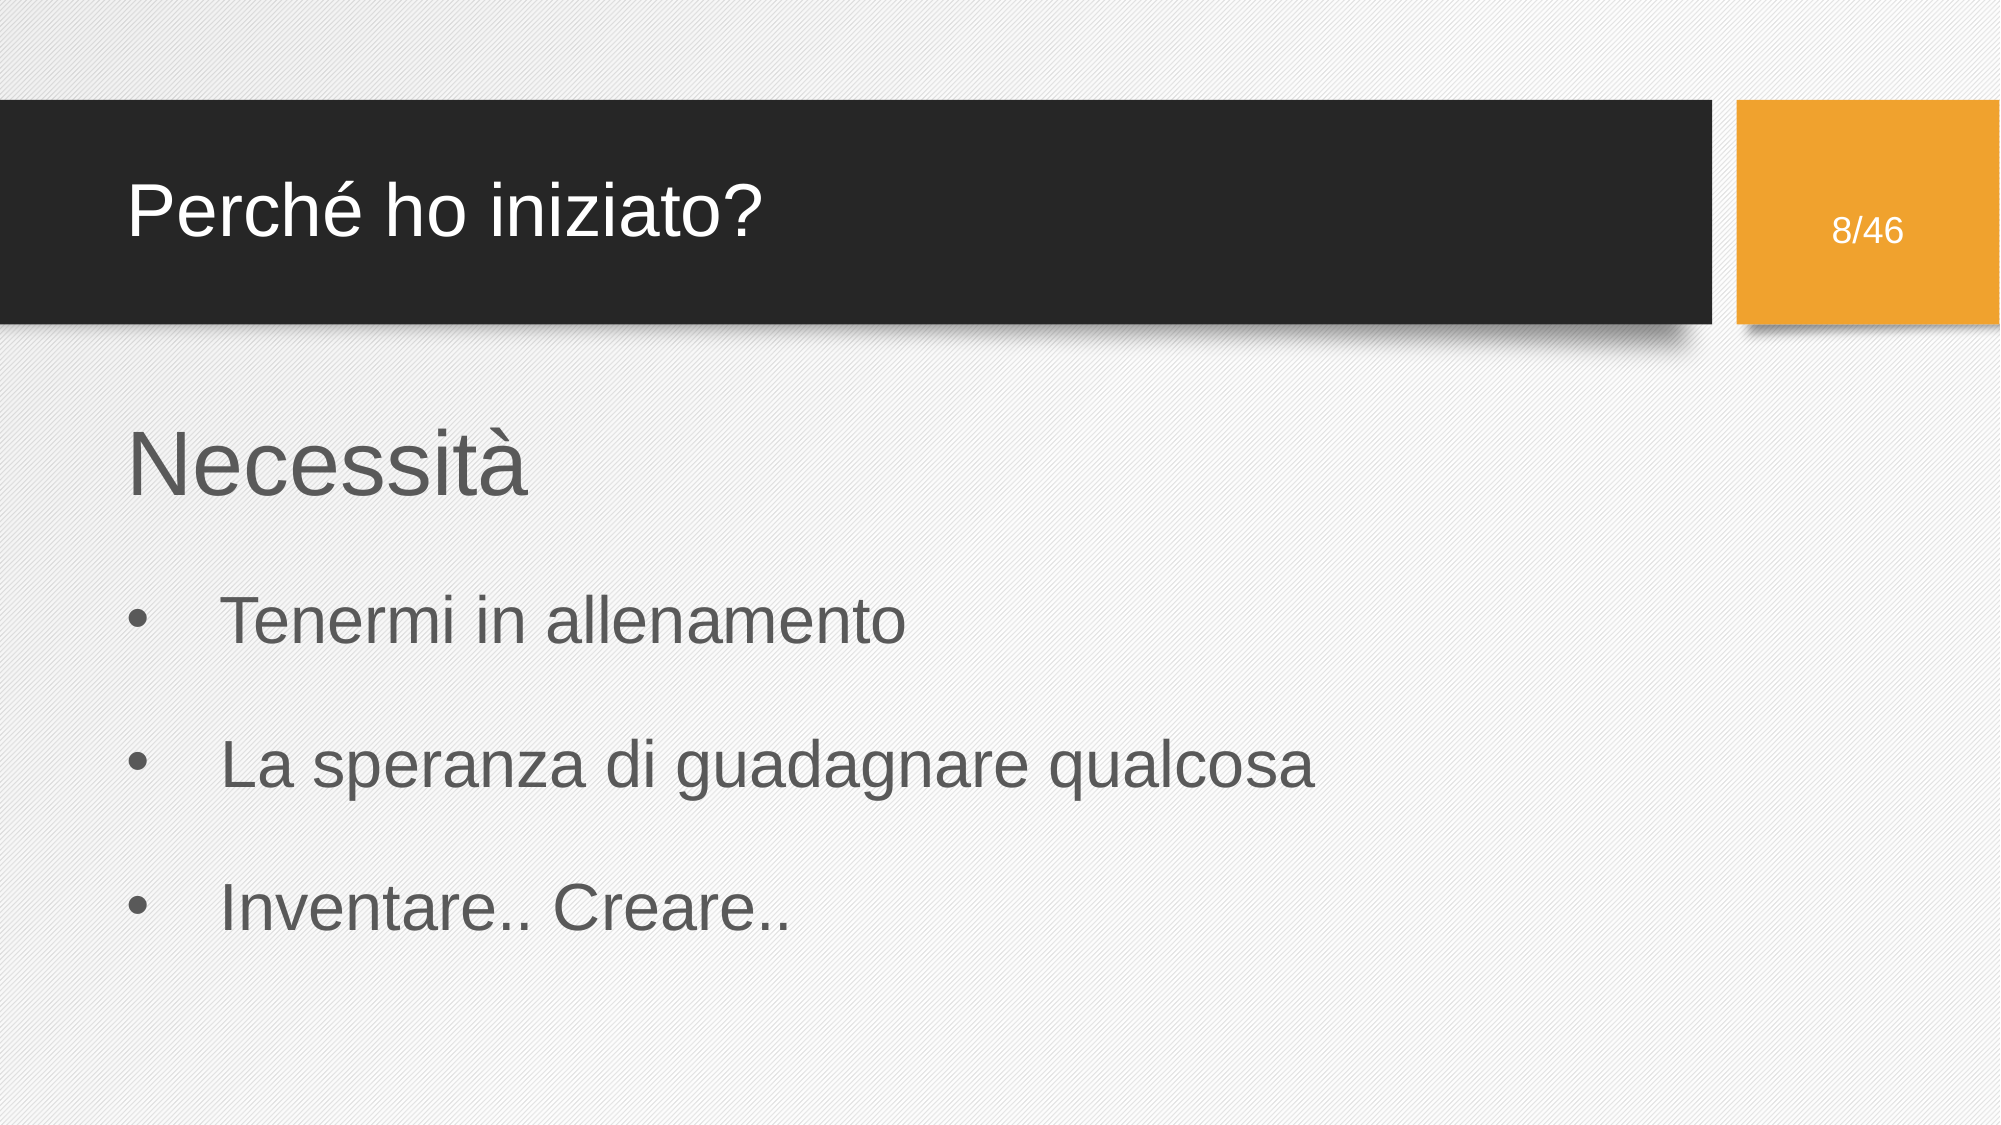

# Perché ho iniziato?
8/46
Necessità
Tenermi in allenamento
La speranza di guadagnare qualcosa
Inventare.. Creare..